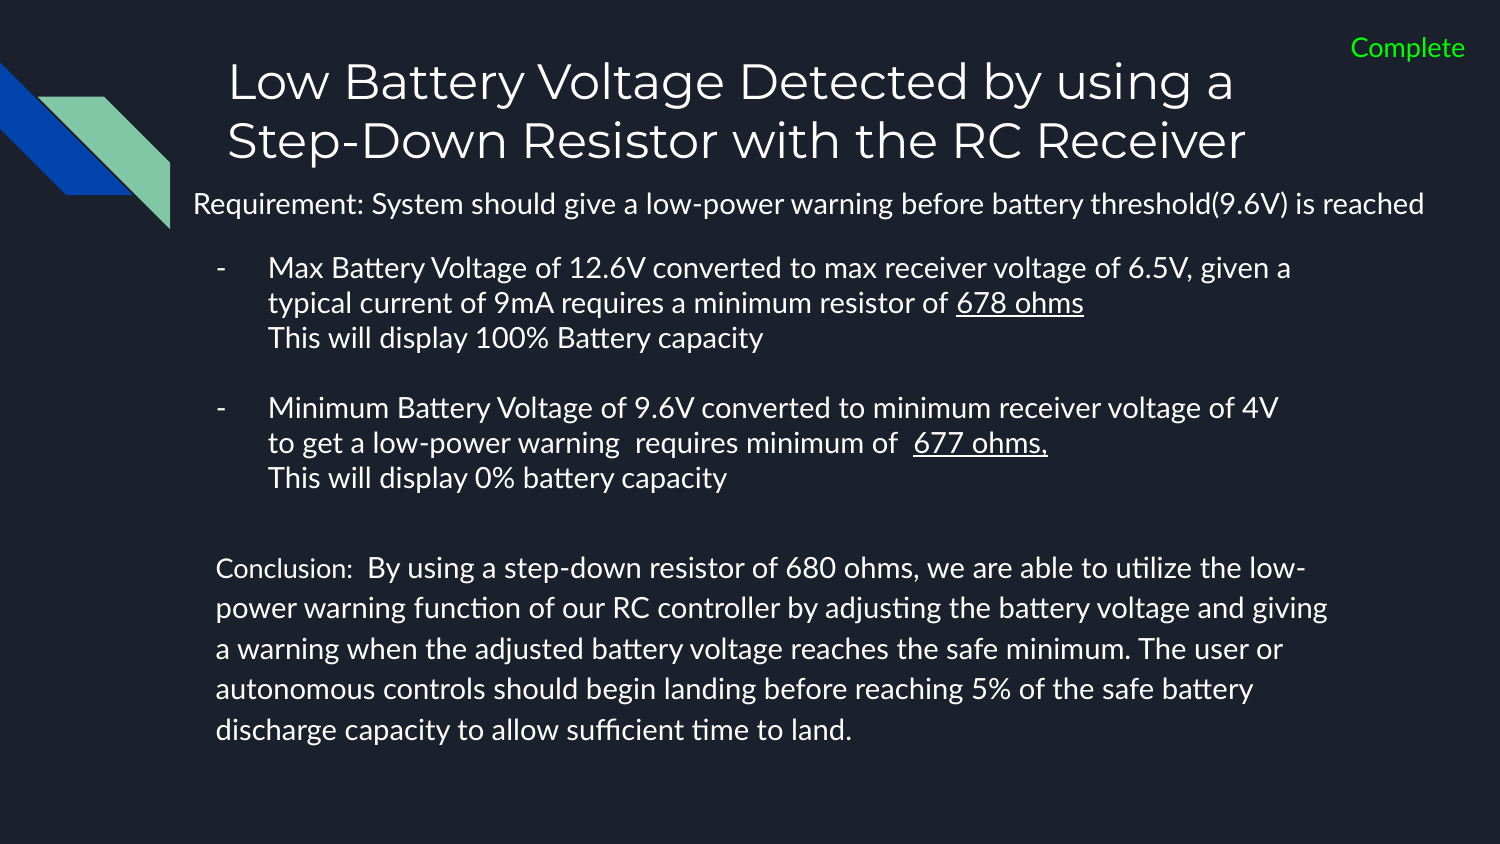

Complete
# Low Battery Voltage Detected by using a Step-Down Resistor with the RC Receiver
Requirement: System should give a low-power warning before battery threshold(9.6V) is reached
Max Battery Voltage of 12.6V converted to max receiver voltage of 6.5V, given a typical current of 9mA requires a minimum resistor of 678 ohms
This will display 100% Battery capacity

Minimum Battery Voltage of 9.6V converted to minimum receiver voltage of 4V to get a low-power warning  requires minimum of  677 ohms,
This will display 0% battery capacity
Conclusion:  By using a step-down resistor of 680 ohms, we are able to utilize the low-power warning function of our RC controller by adjusting the battery voltage and giving a warning when the adjusted battery voltage reaches the safe minimum. The user or autonomous controls should begin landing before reaching 5% of the safe battery discharge capacity to allow sufficient time to land.